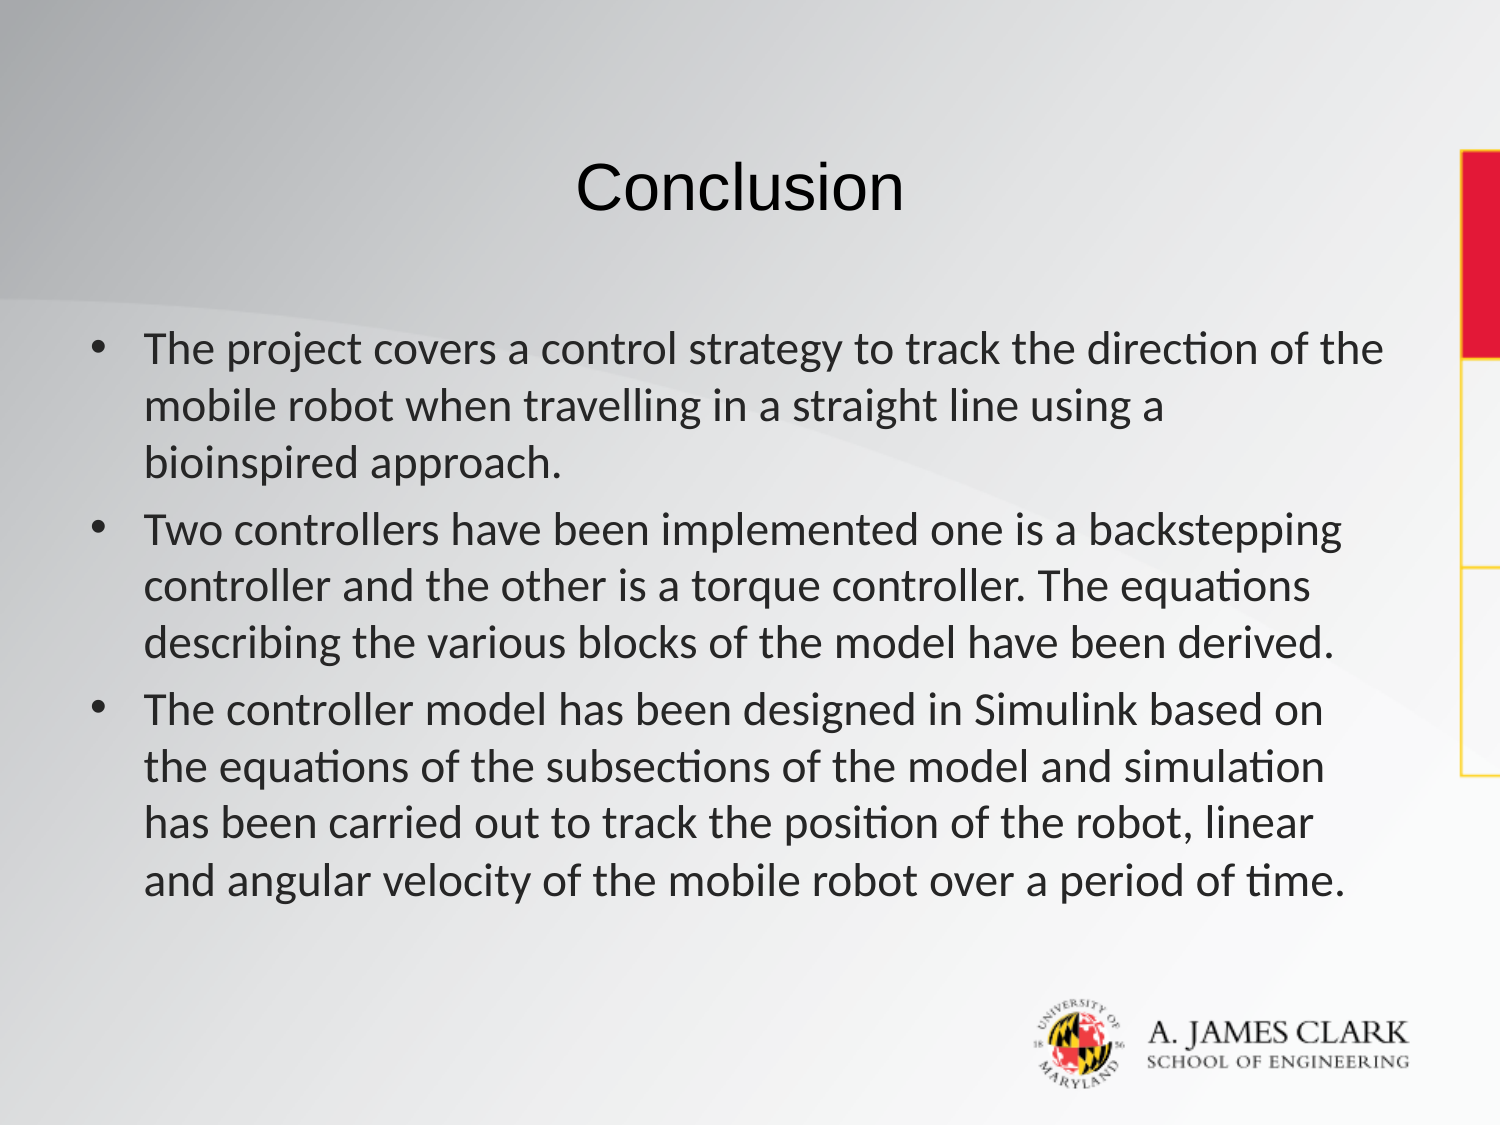

# Conclusion
The project covers a control strategy to track the direction of the mobile robot when travelling in a straight line using a bioinspired approach.
Two controllers have been implemented one is a backstepping controller and the other is a torque controller. The equations describing the various blocks of the model have been derived.
The controller model has been designed in Simulink based on the equations of the subsections of the model and simulation has been carried out to track the position of the robot, linear and angular velocity of the mobile robot over a period of time.